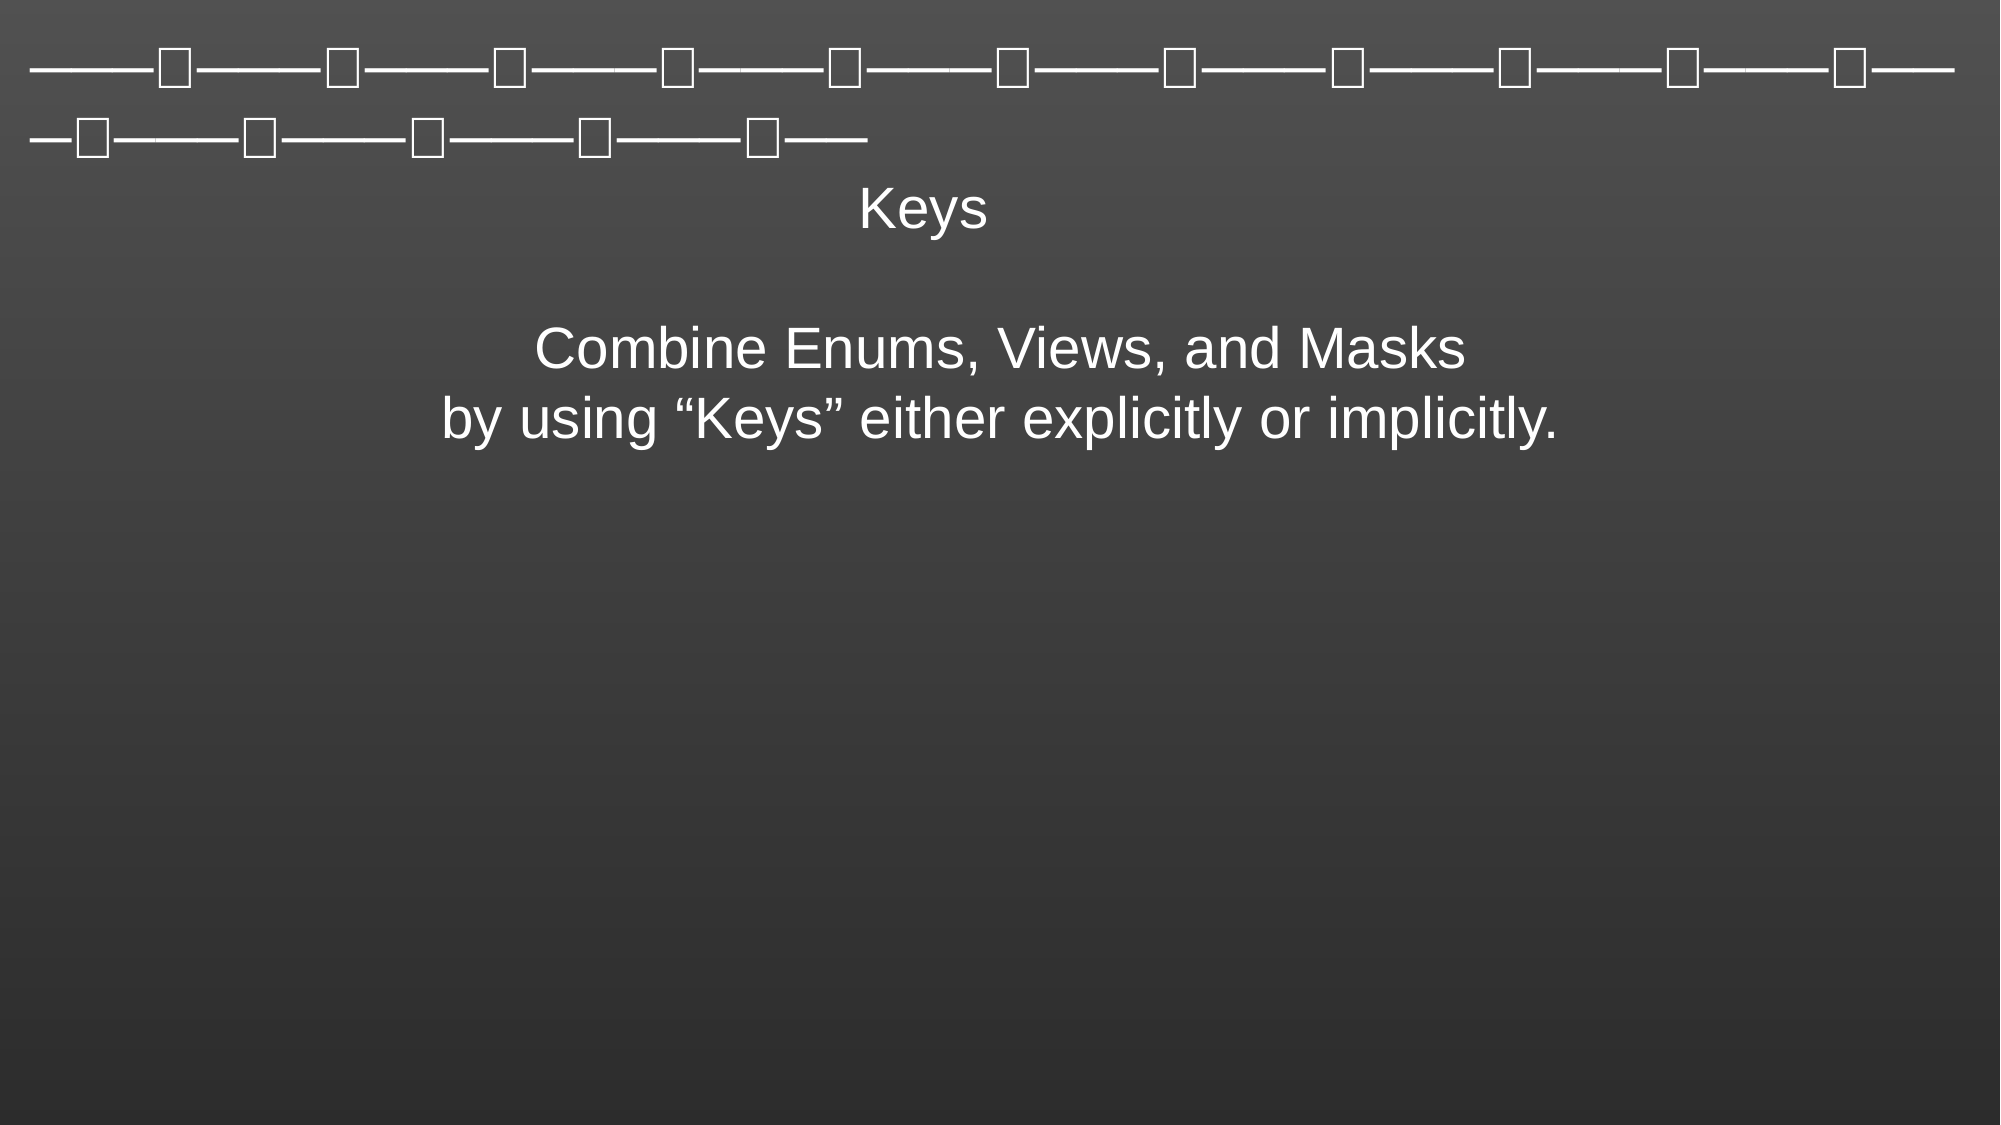

───􀓢───􀓢───􀓢───􀓢───􀓢───􀓢───􀓢───􀓢───􀓢───􀓢───􀓢───􀓢───􀓥───􀓢───􀓢───􀓢──
                                                   Keys

Combine Enums, Views, and Masks
by using “Keys” either explicitly or implicitly.